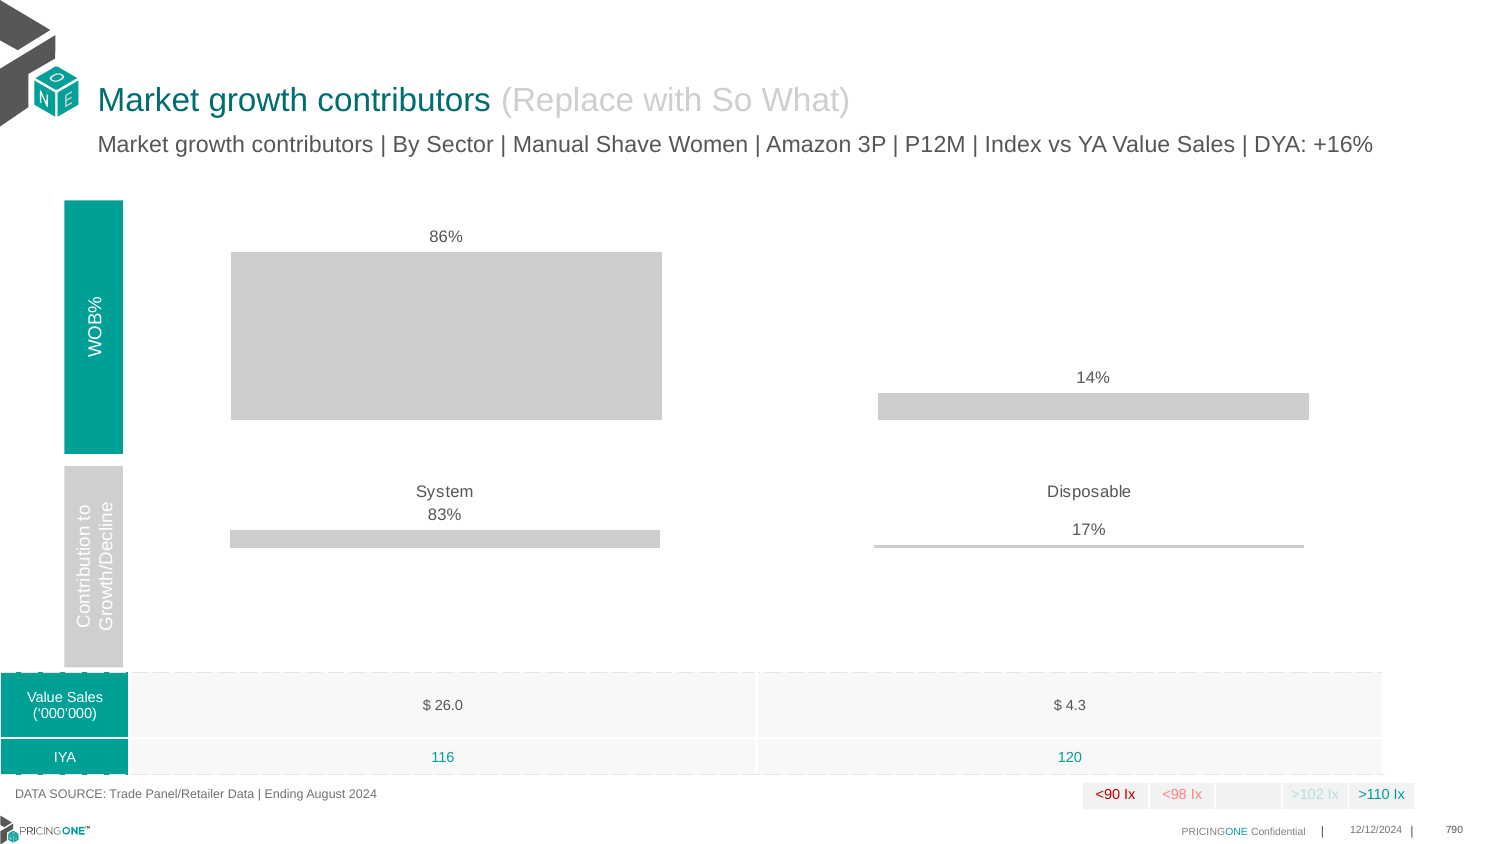

# Market growth contributors (Replace with So What)
Market growth contributors | By Sector | Manual Shave Women | Amazon 3P | P12M | Index vs YA Value Sales | DYA: +16%

### Chart

| Category | WoB % |
|---|---|
| System | 0.8594349909253907 |
| Disposable | 0.1405650090746093 |
WOB%

### Chart

| Category | Growth Contribution |
|---|---|
| System | 0.8332376741619926 |
| Disposable | 0.16676232583800746 |
Contribution to Growth/Decline
| Value Sales (‘000’000) | $ 26.0 | $ 4.3 |
| --- | --- | --- |
| IYA | 116 | 120 |
DATA SOURCE: Trade Panel/Retailer Data | Ending August 2024
| <90 Ix | <98 Ix |  | >102 Ix | >110 Ix |
| --- | --- | --- | --- | --- |

12/12/2024
790